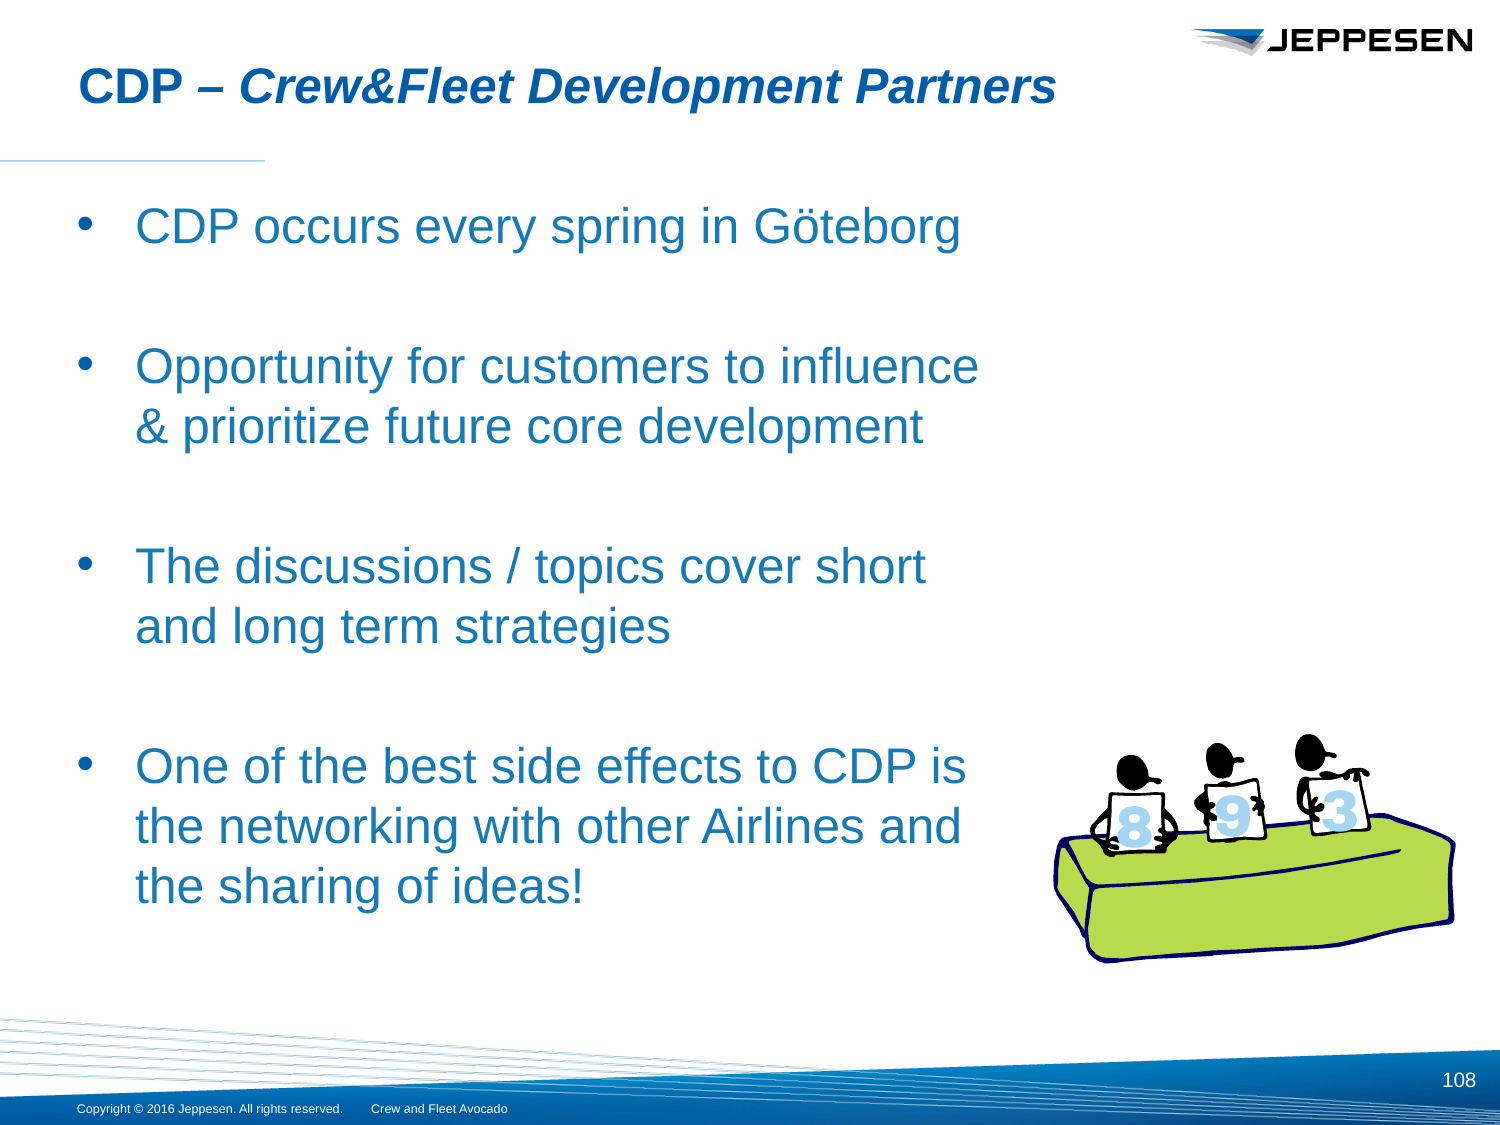

# CDP – Crew&Fleet Development Partners
CDP occurs every spring in Göteborg

Opportunity for customers to influence & prioritize future core development

The discussions / topics cover short and long term strategies

One of the best side effects to CDP is the networking with other Airlines and the sharing of ideas!

3

9

8

108